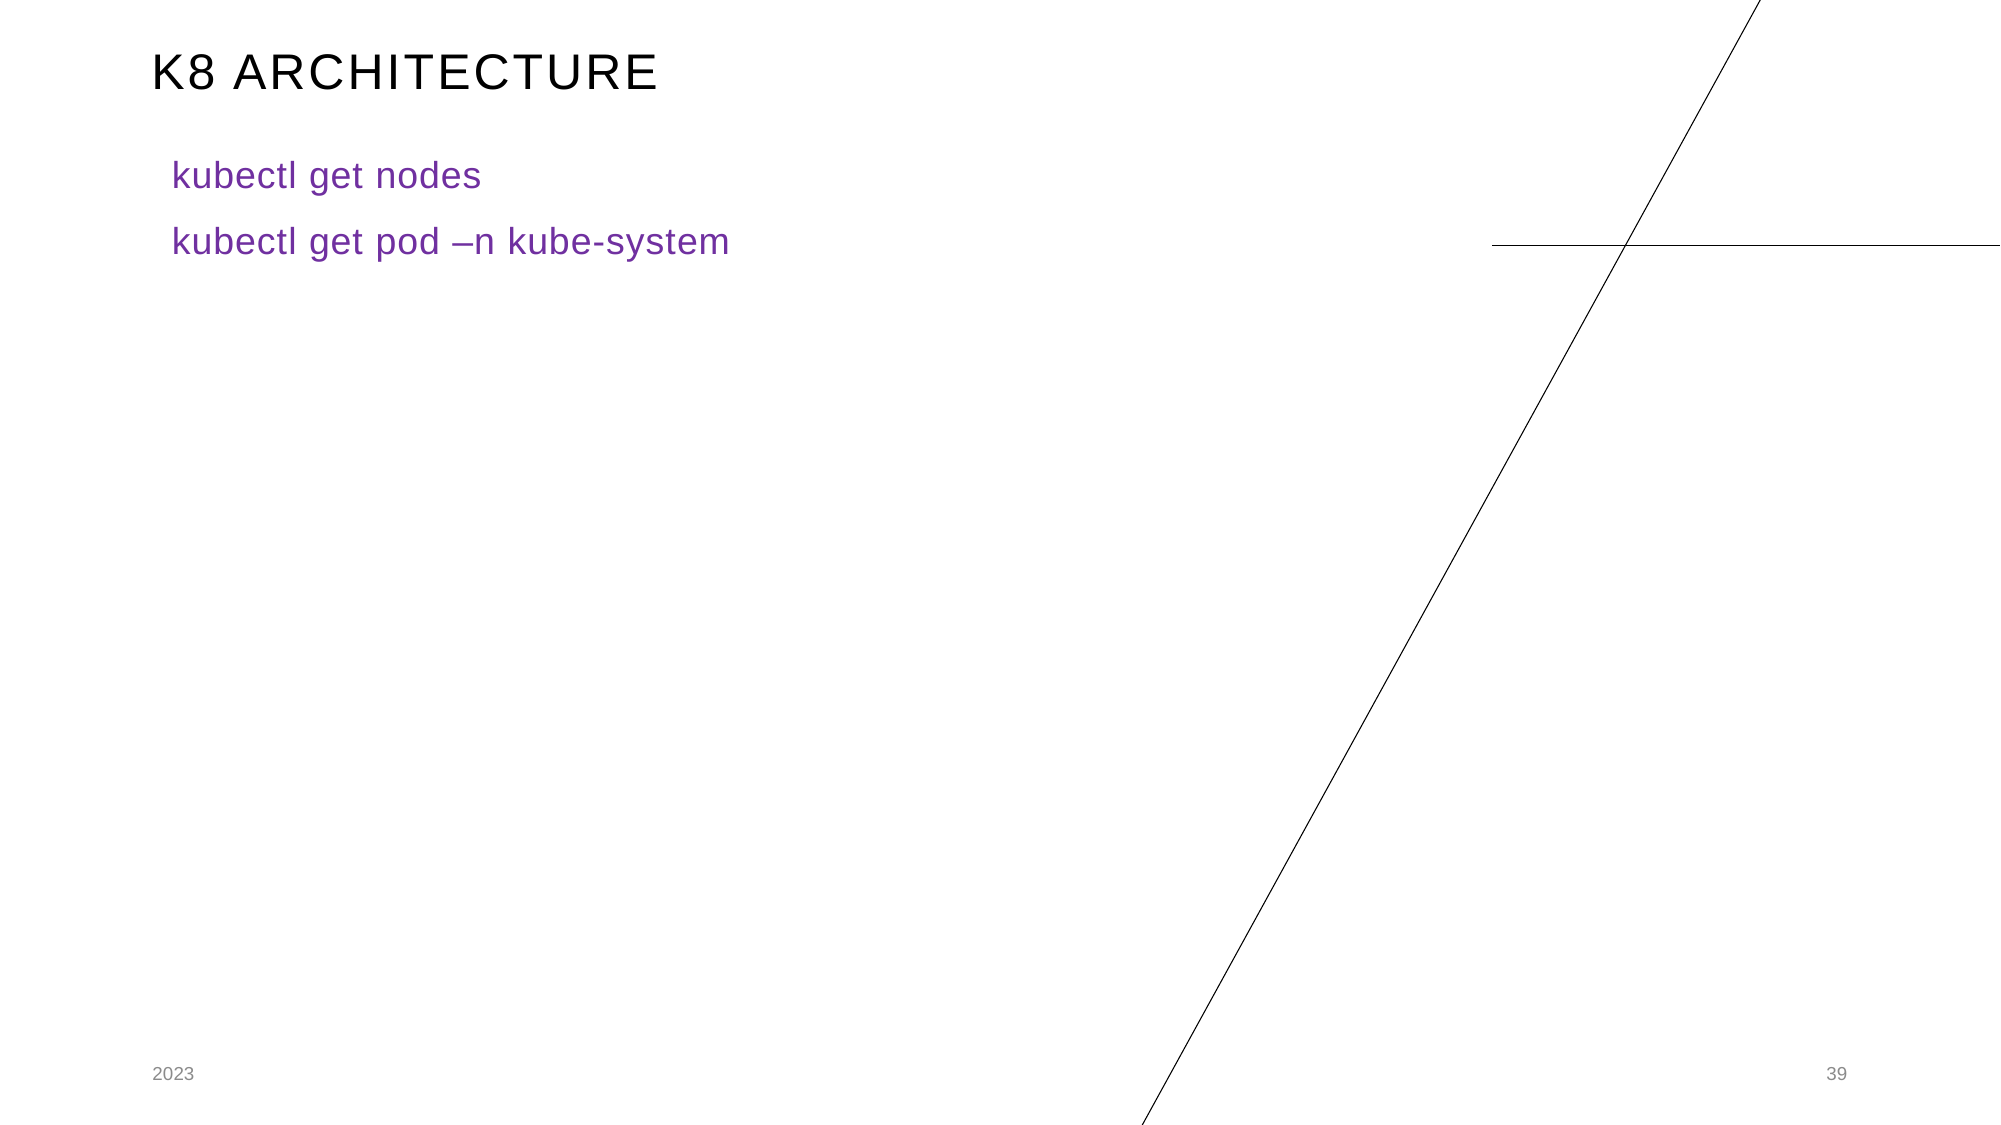

# K8 Architecture
kubectl get nodes
kubectl get pod –n kube-system

2023
39